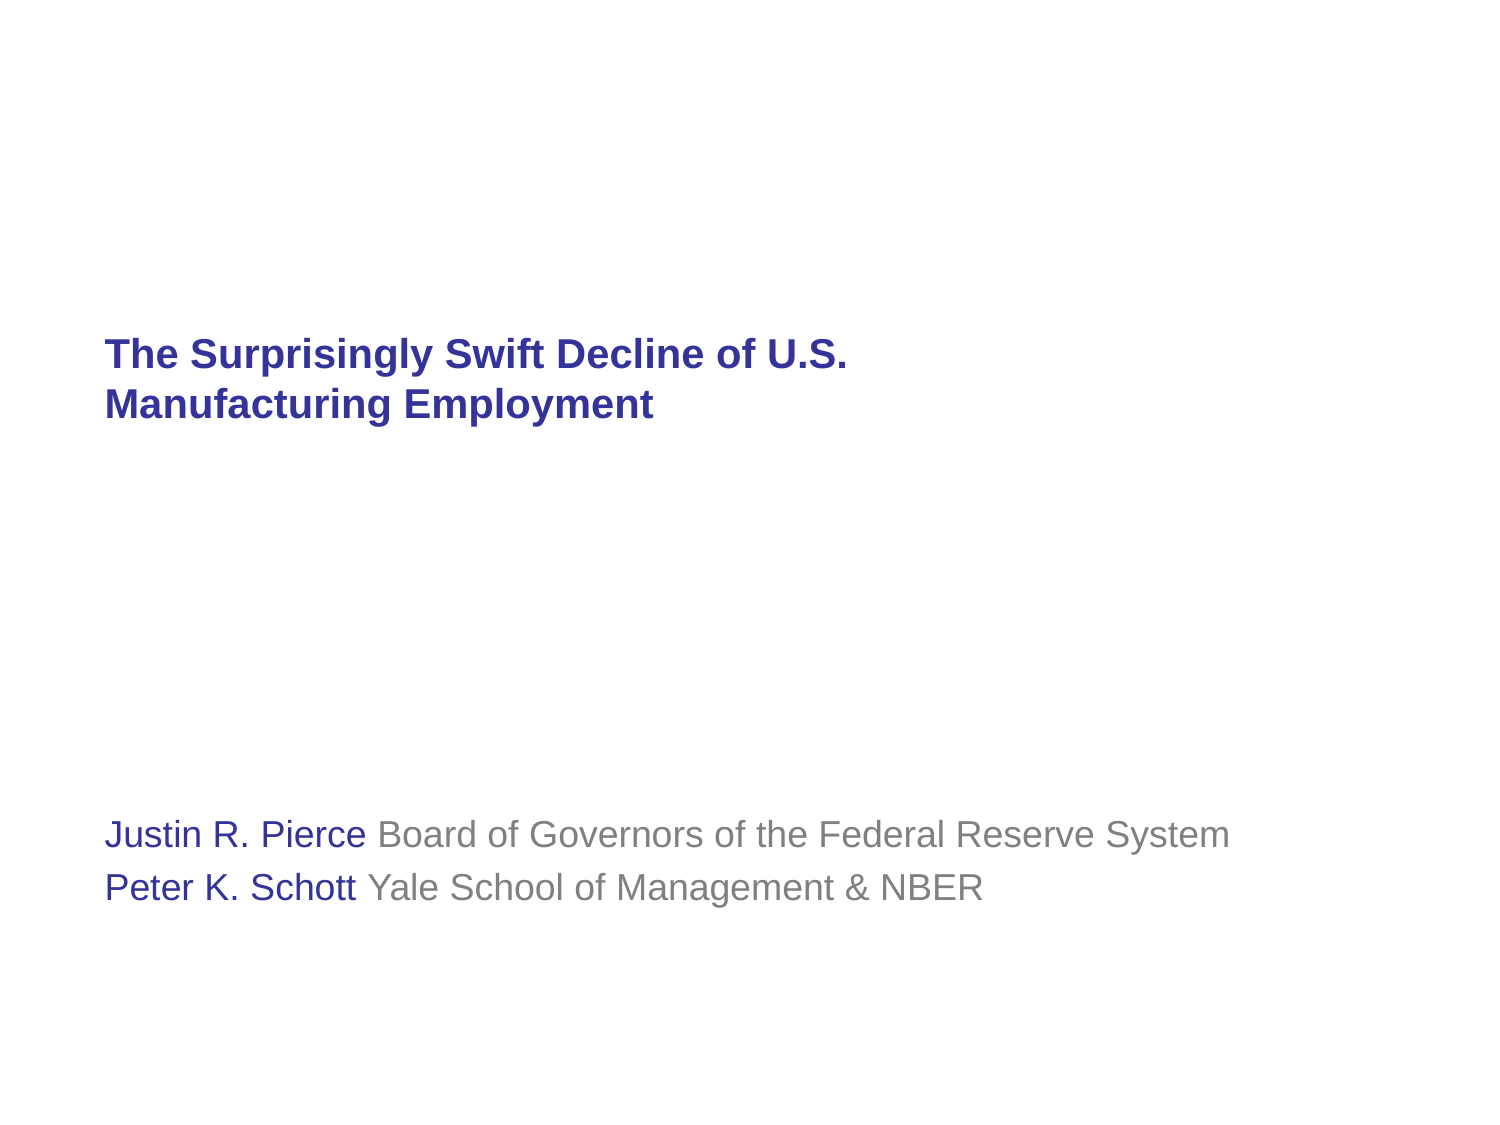

# The Surprisingly Swift Decline of U.S. Manufacturing Employment

Justin R. Pierce Board of Governors of the Federal Reserve System
Peter K. Schott Yale School of Management & NBER